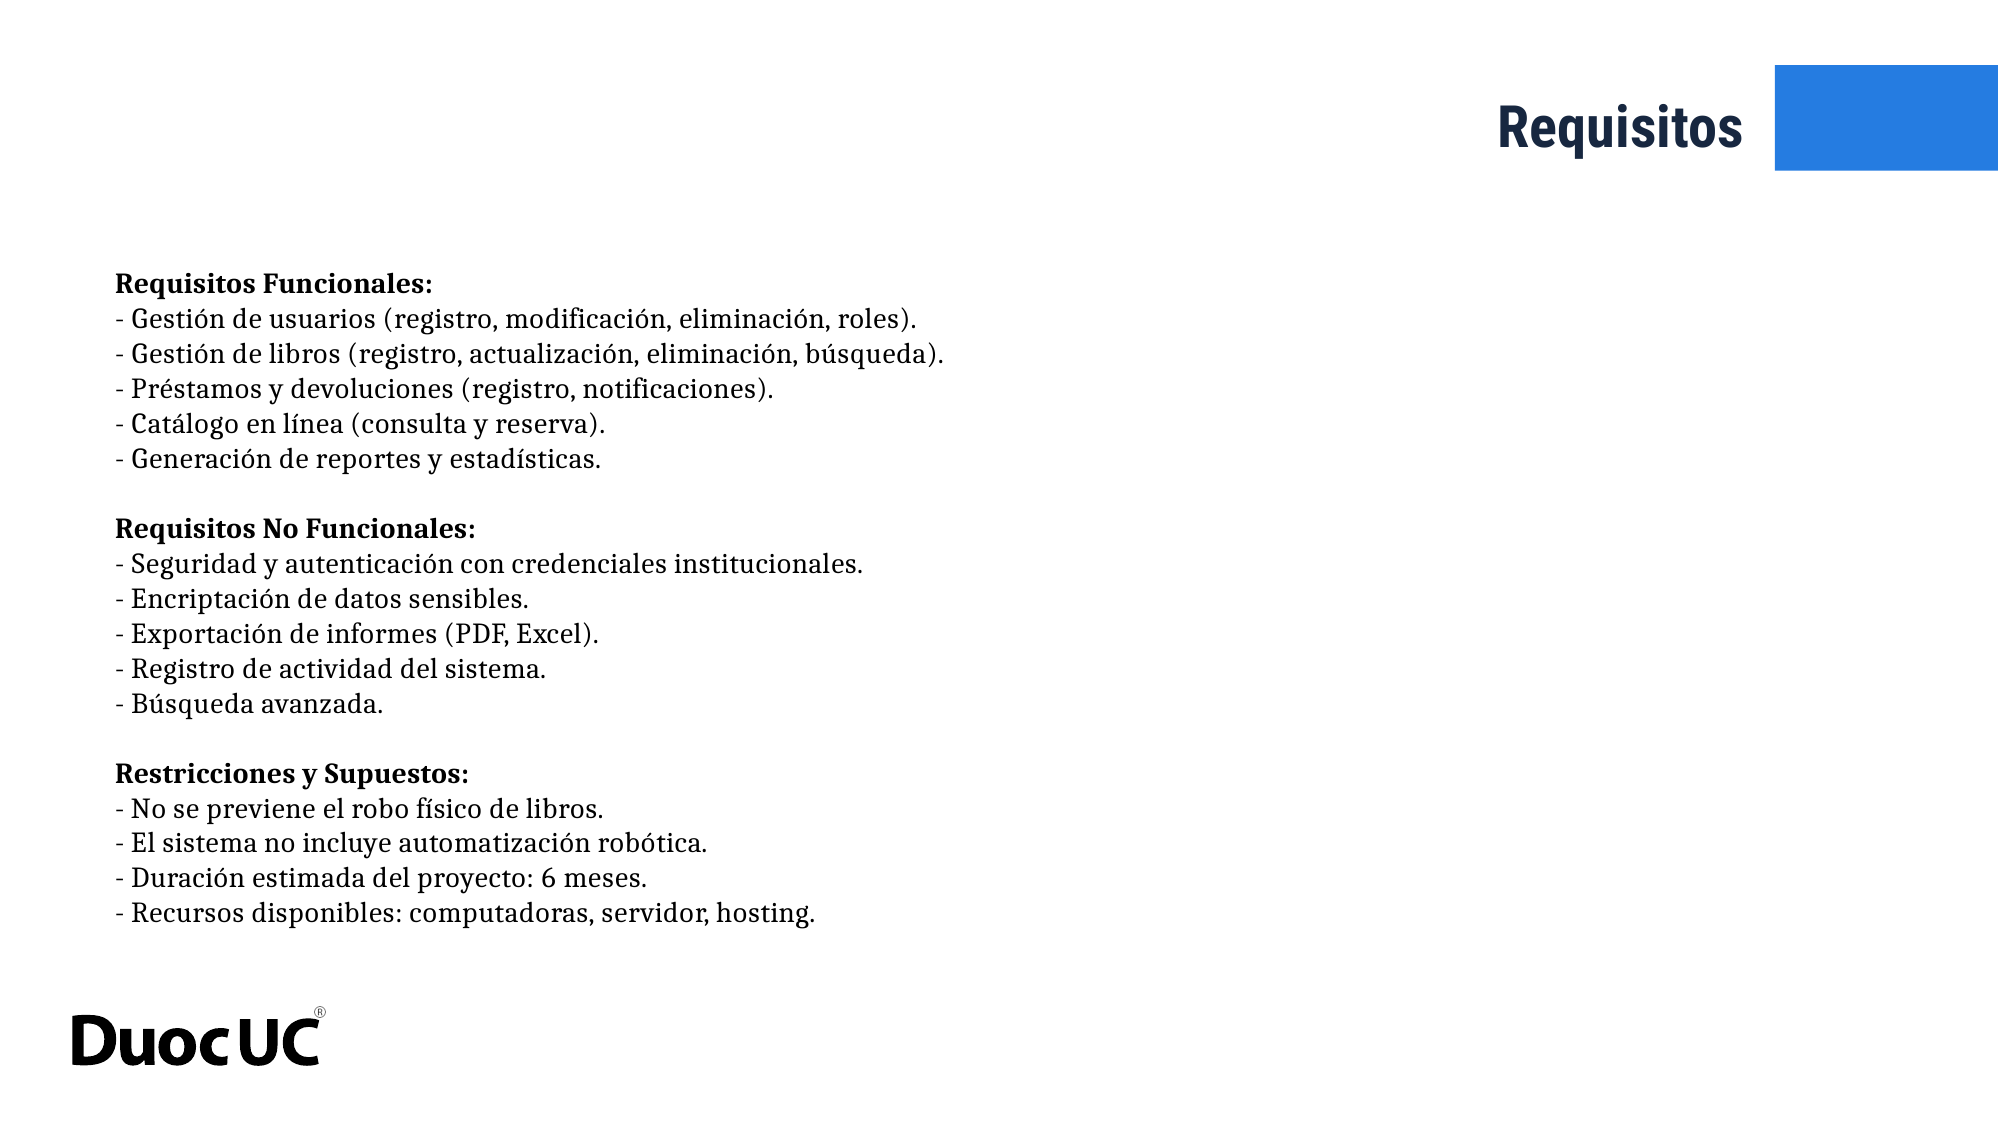

Requisitos
Requisitos Funcionales:
- Gestión de usuarios (registro, modificación, eliminación, roles).
- Gestión de libros (registro, actualización, eliminación, búsqueda).
- Préstamos y devoluciones (registro, notificaciones).
- Catálogo en línea (consulta y reserva).
- Generación de reportes y estadísticas.
Requisitos No Funcionales:
- Seguridad y autenticación con credenciales institucionales.
- Encriptación de datos sensibles.
- Exportación de informes (PDF, Excel).
- Registro de actividad del sistema.
- Búsqueda avanzada.
Restricciones y Supuestos:
- No se previene el robo físico de libros.
- El sistema no incluye automatización robótica.
- Duración estimada del proyecto: 6 meses.
- Recursos disponibles: computadoras, servidor, hosting.